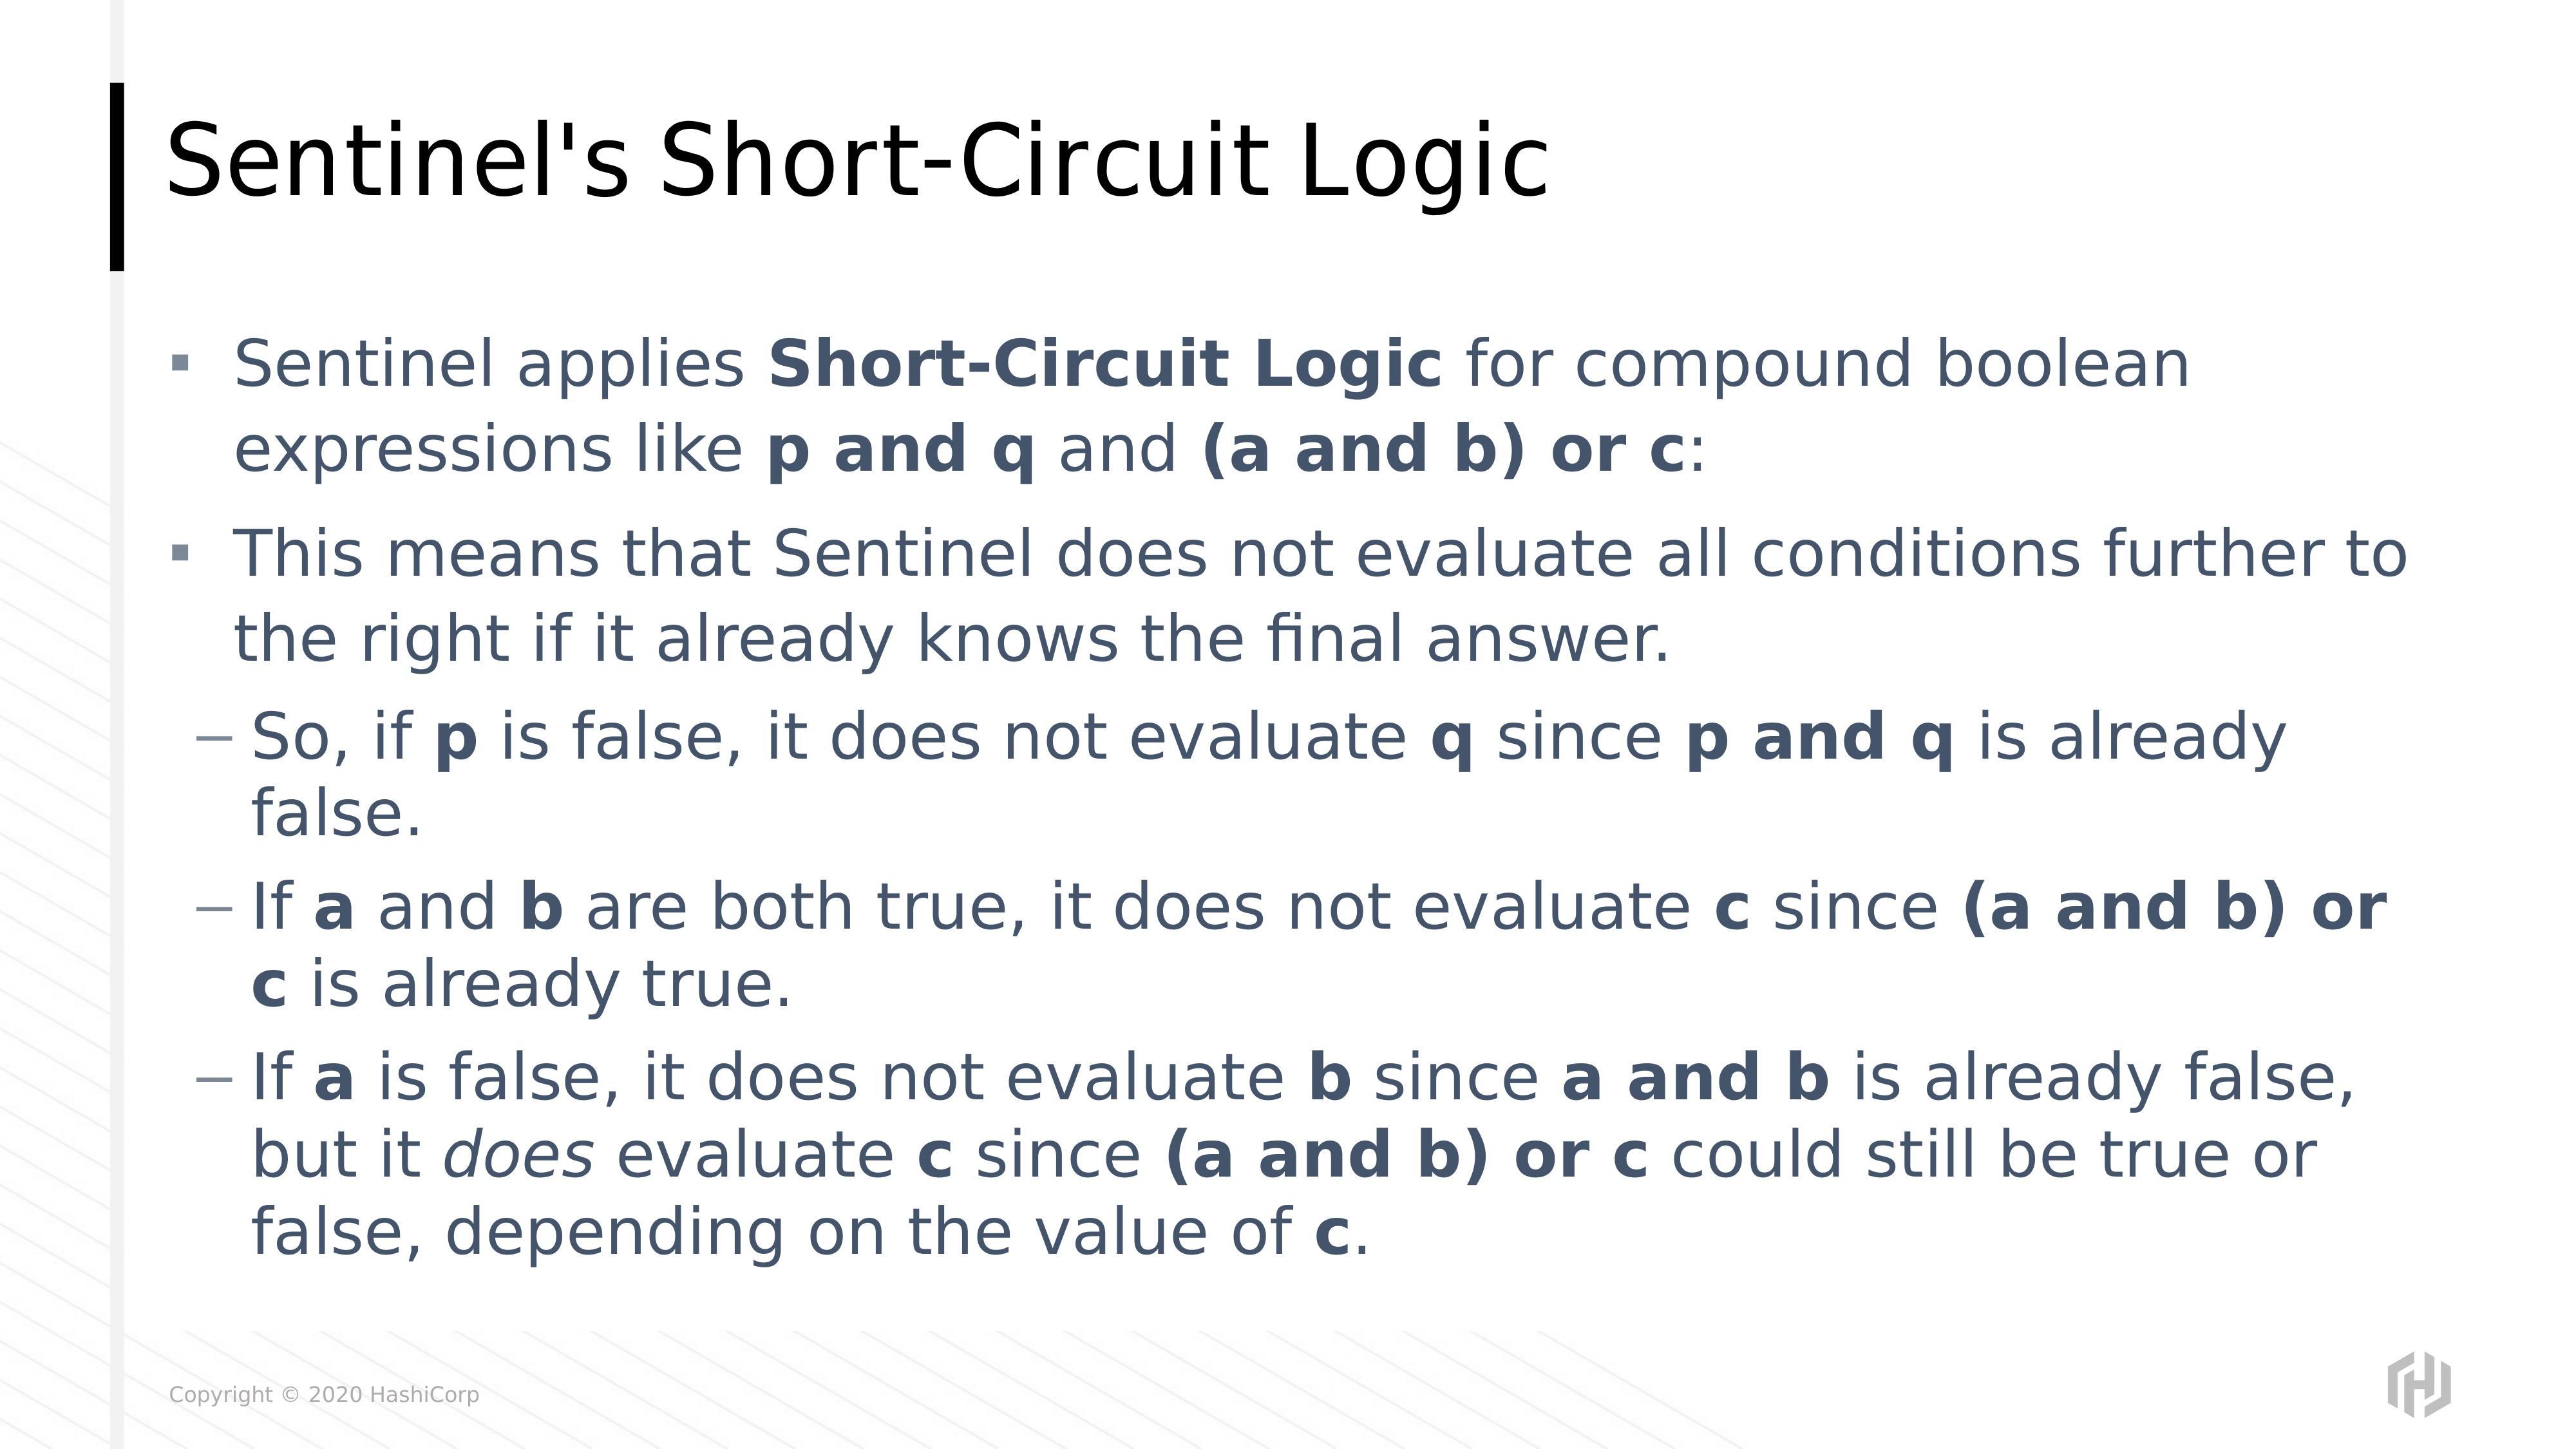

# Sentinel's Short-Circuit Logic
Sentinel applies Short-Circuit Logic for compound boolean expressions like p and q and (a and b) or c:
This means that Sentinel does not evaluate all conditions further to the right if it already knows the final answer.
So, if p is false, it does not evaluate q since p and q is already false.
If a and b are both true, it does not evaluate c since (a and b) or c is already true.
If a is false, it does not evaluate b since a and b is already false, but it does evaluate c since (a and b) or c could still be true or false, depending on the value of c.